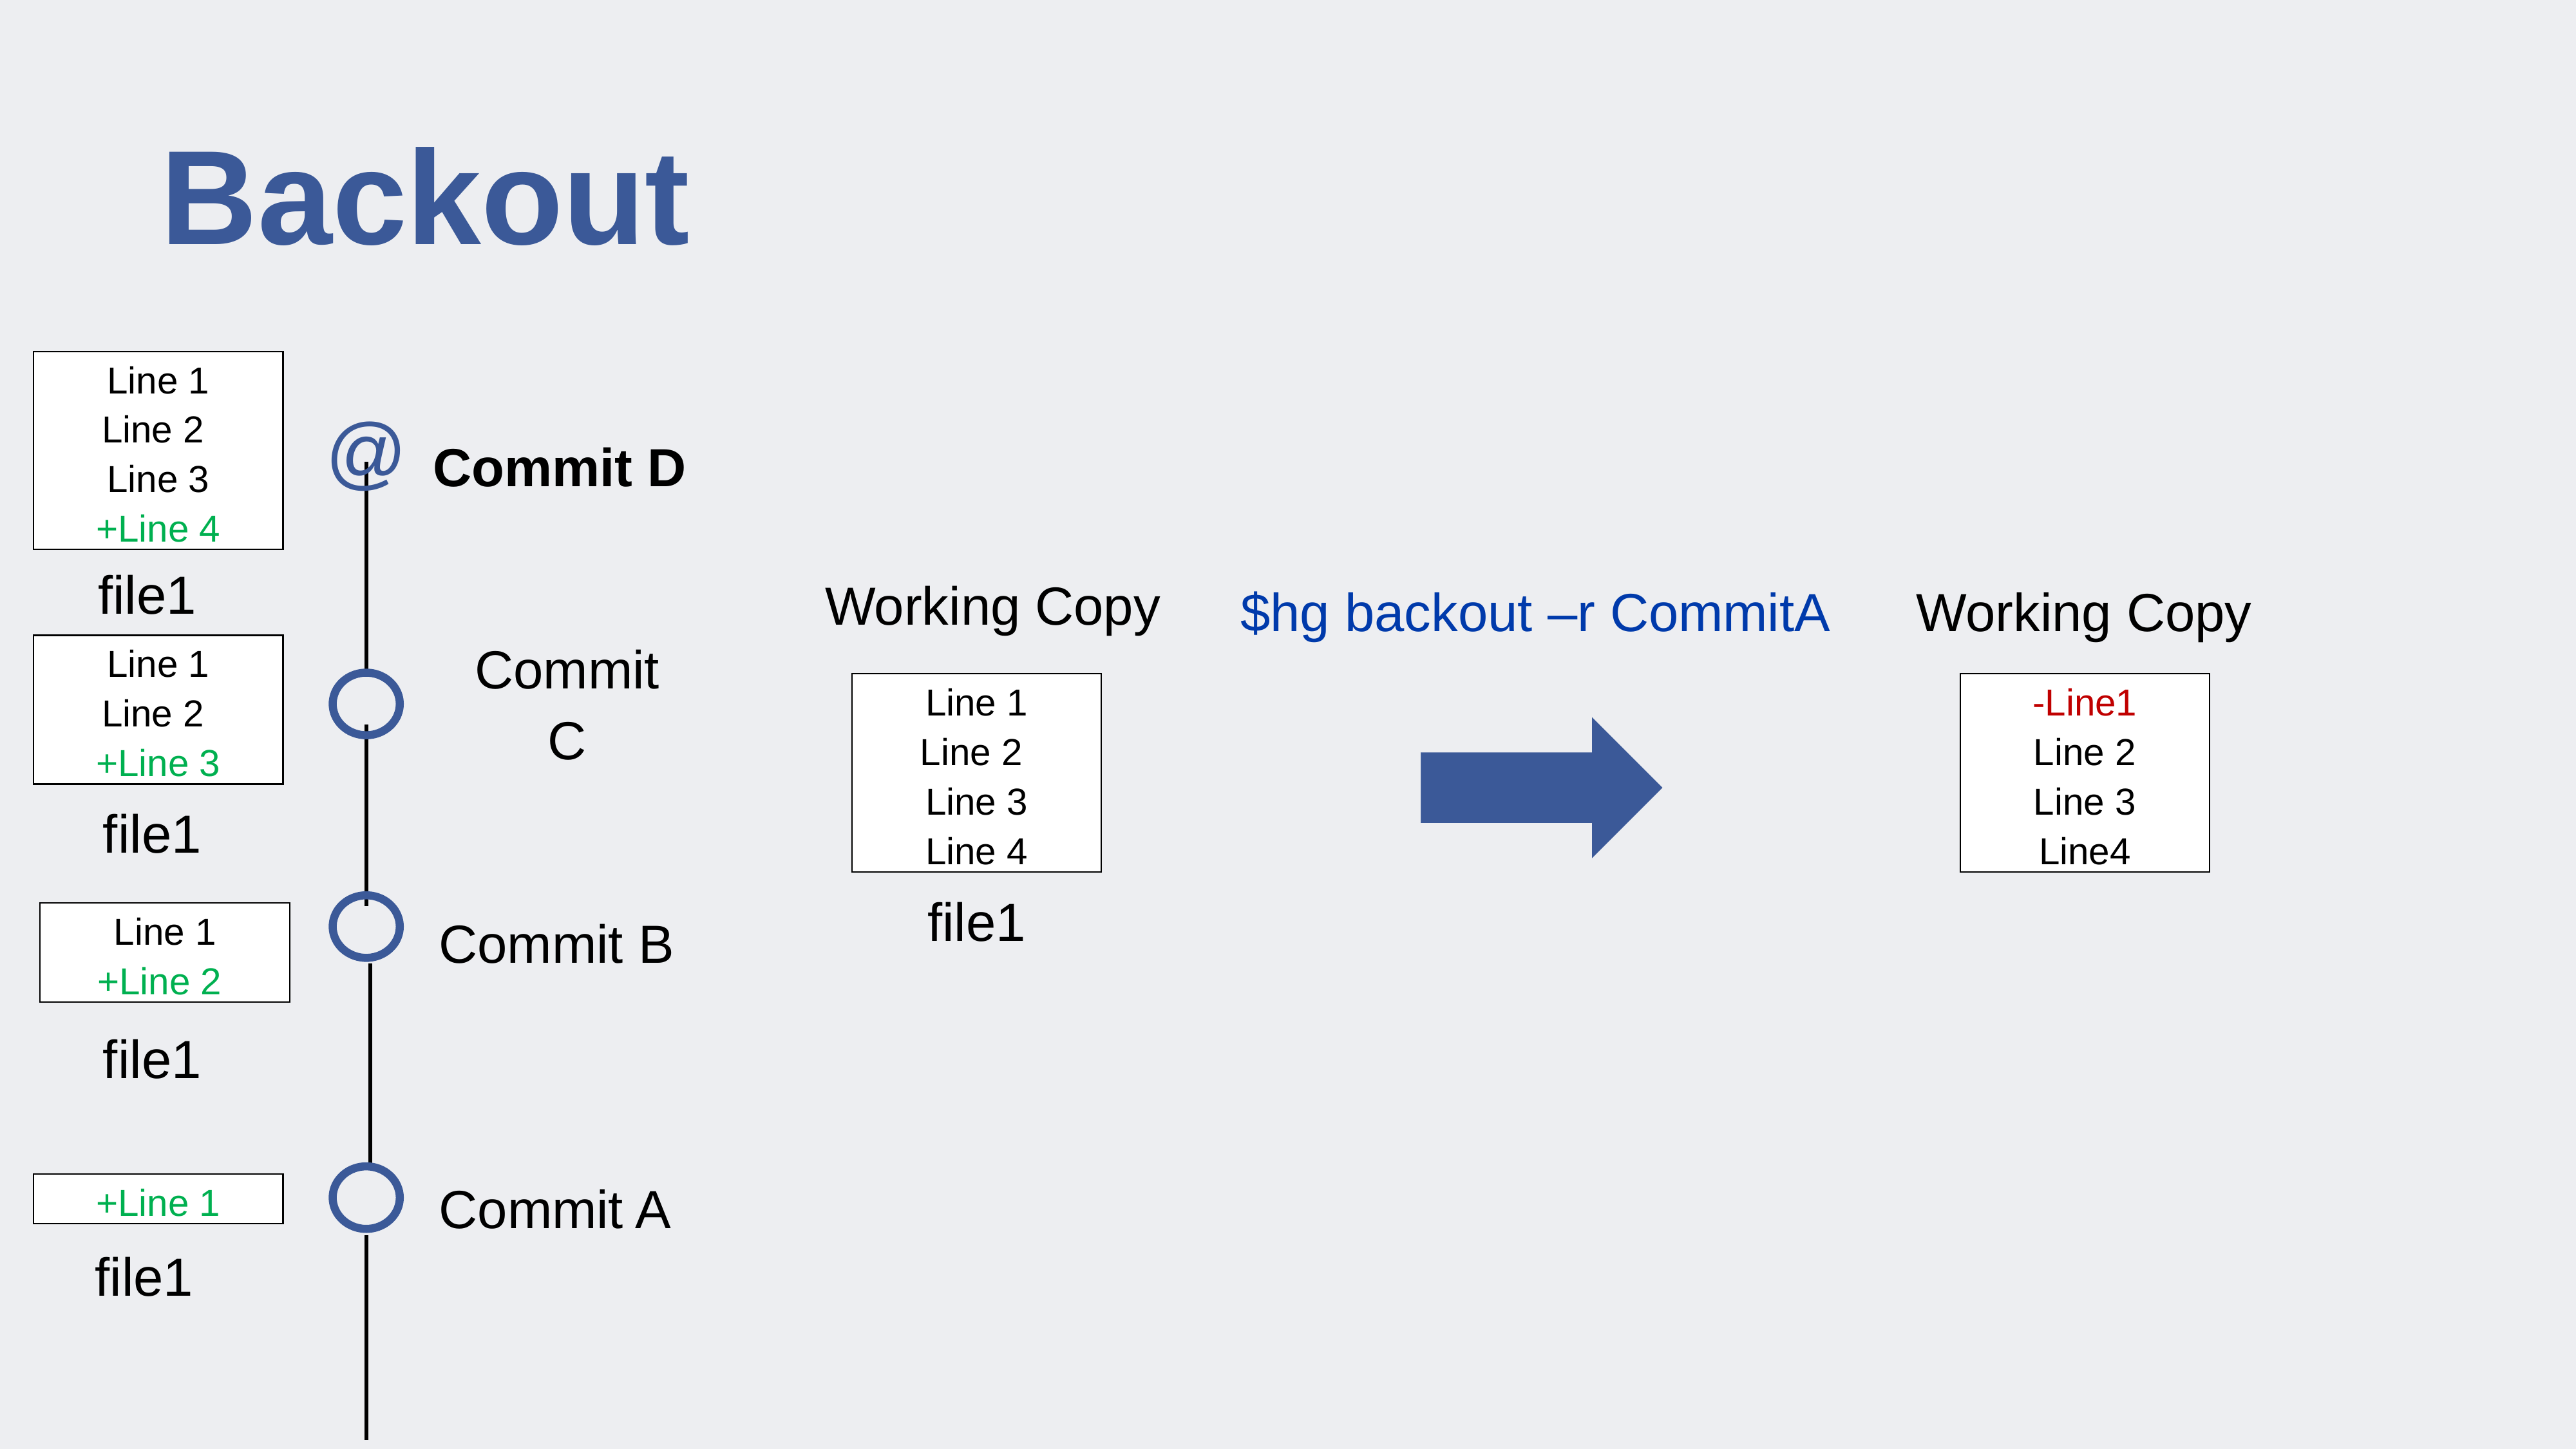

# Backout
Line 1
Line 2
Line 3
+Line 4
@
Commit D
file1
Working Copy
$hg backout –r CommitA
Working Copy
Line 1
Line 2
+Line 3
Commit C

Line 1
Line 2
Line 3
Line 4
-Line1
Line 2
Line 3
Line4

file1
file1

Line 1
+Line 2
Commit B
file1

Commit A
+Line 1
file1